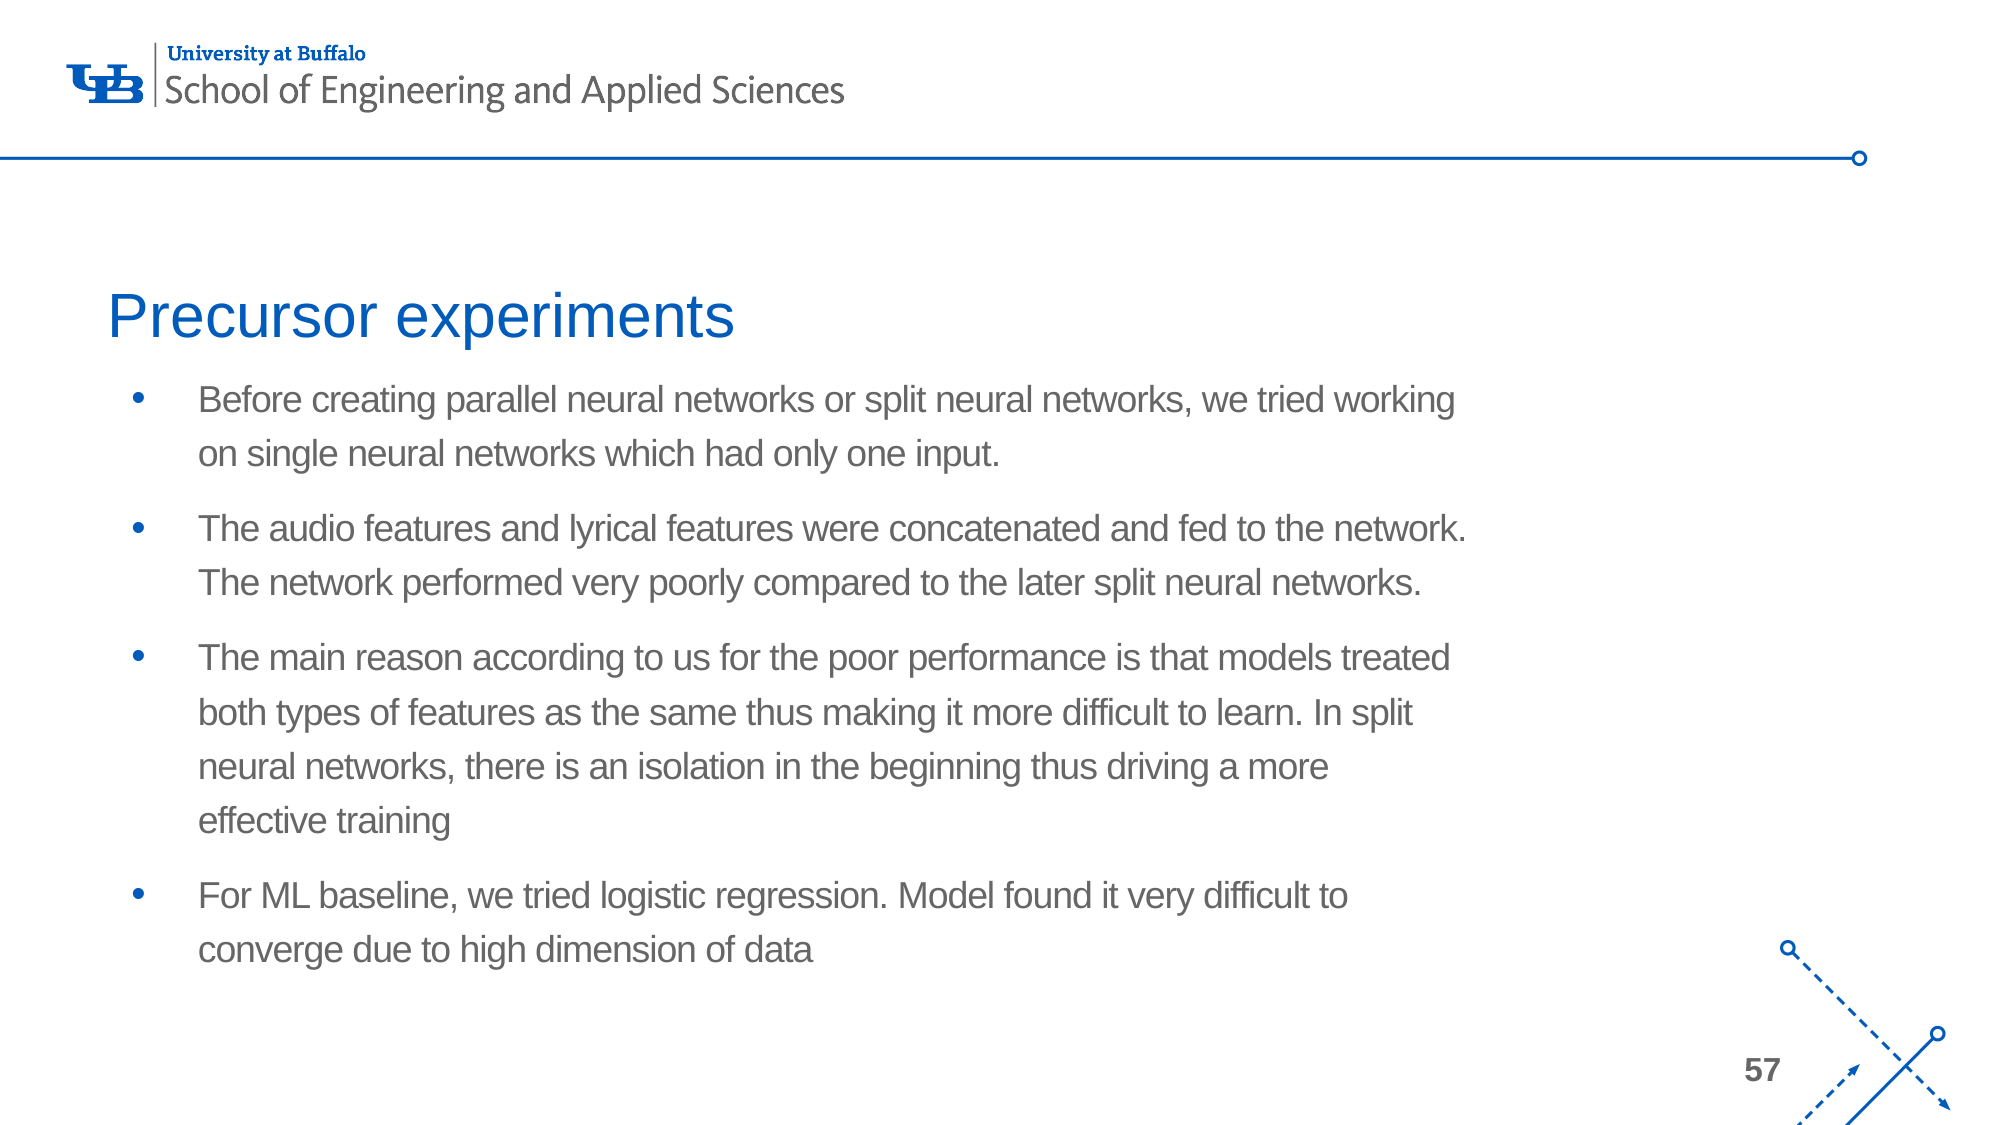

# Precursor experiments
Before creating parallel neural networks or split neural networks, we tried working on single neural networks which had only one input.
The audio features and lyrical features were concatenated and fed to the network. The network performed very poorly compared to the later split neural networks.
The main reason according to us for the poor performance is that models treated both types of features as the same thus making it more difficult to learn. In split neural networks, there is an isolation in the beginning thus driving a more effective training
For ML baseline, we tried logistic regression. Model found it very difficult to converge due to high dimension of data